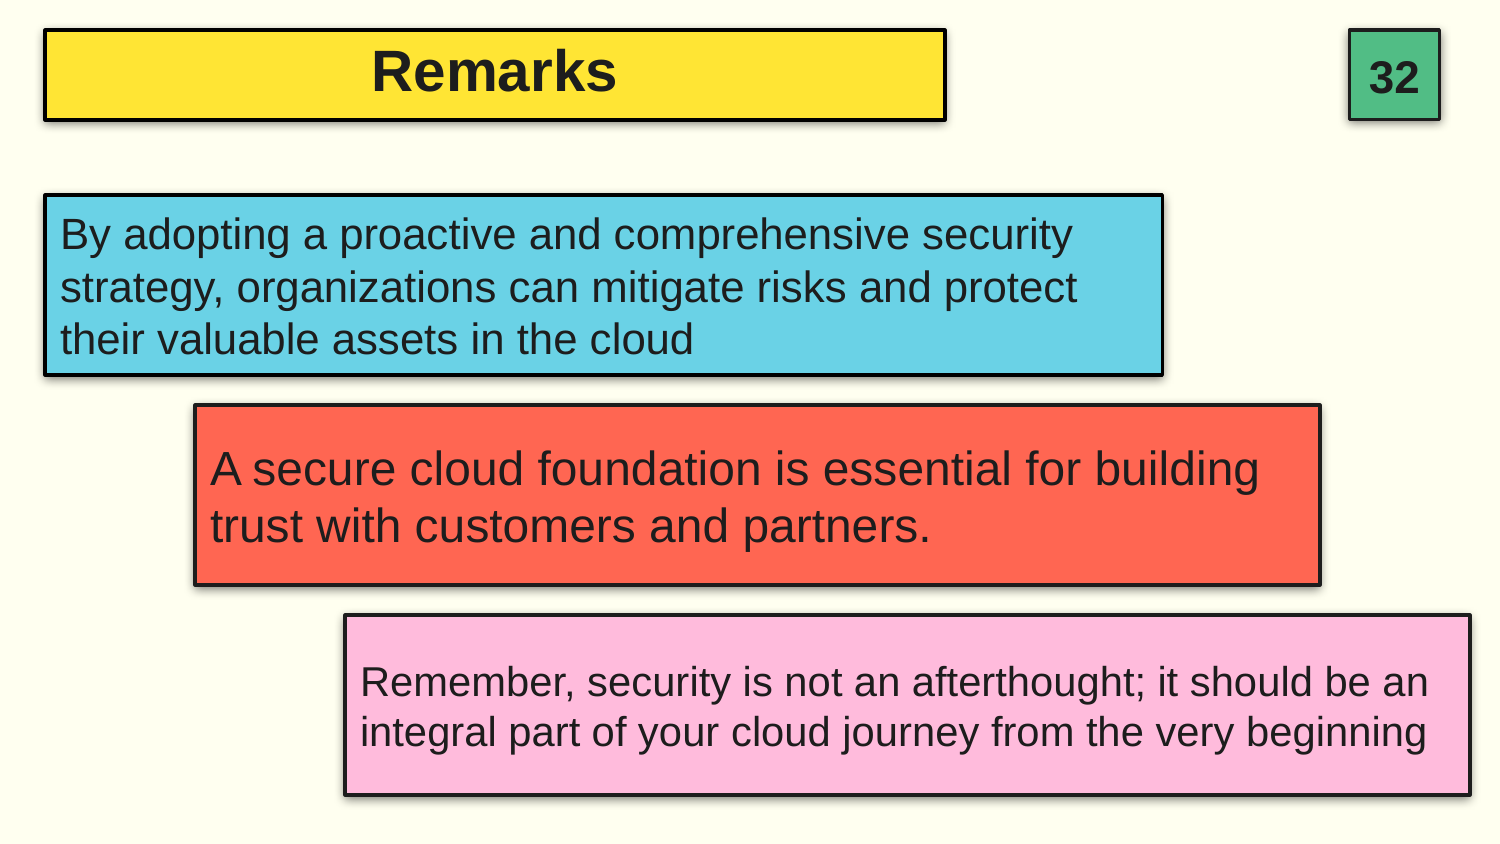

# Remarks
By adopting a proactive and comprehensive security strategy, organizations can mitigate risks and protect their valuable assets in the cloud
A secure cloud foundation is essential for building trust with customers and partners.
Remember, security is not an afterthought; it should be an integral part of your cloud journey from the very beginning